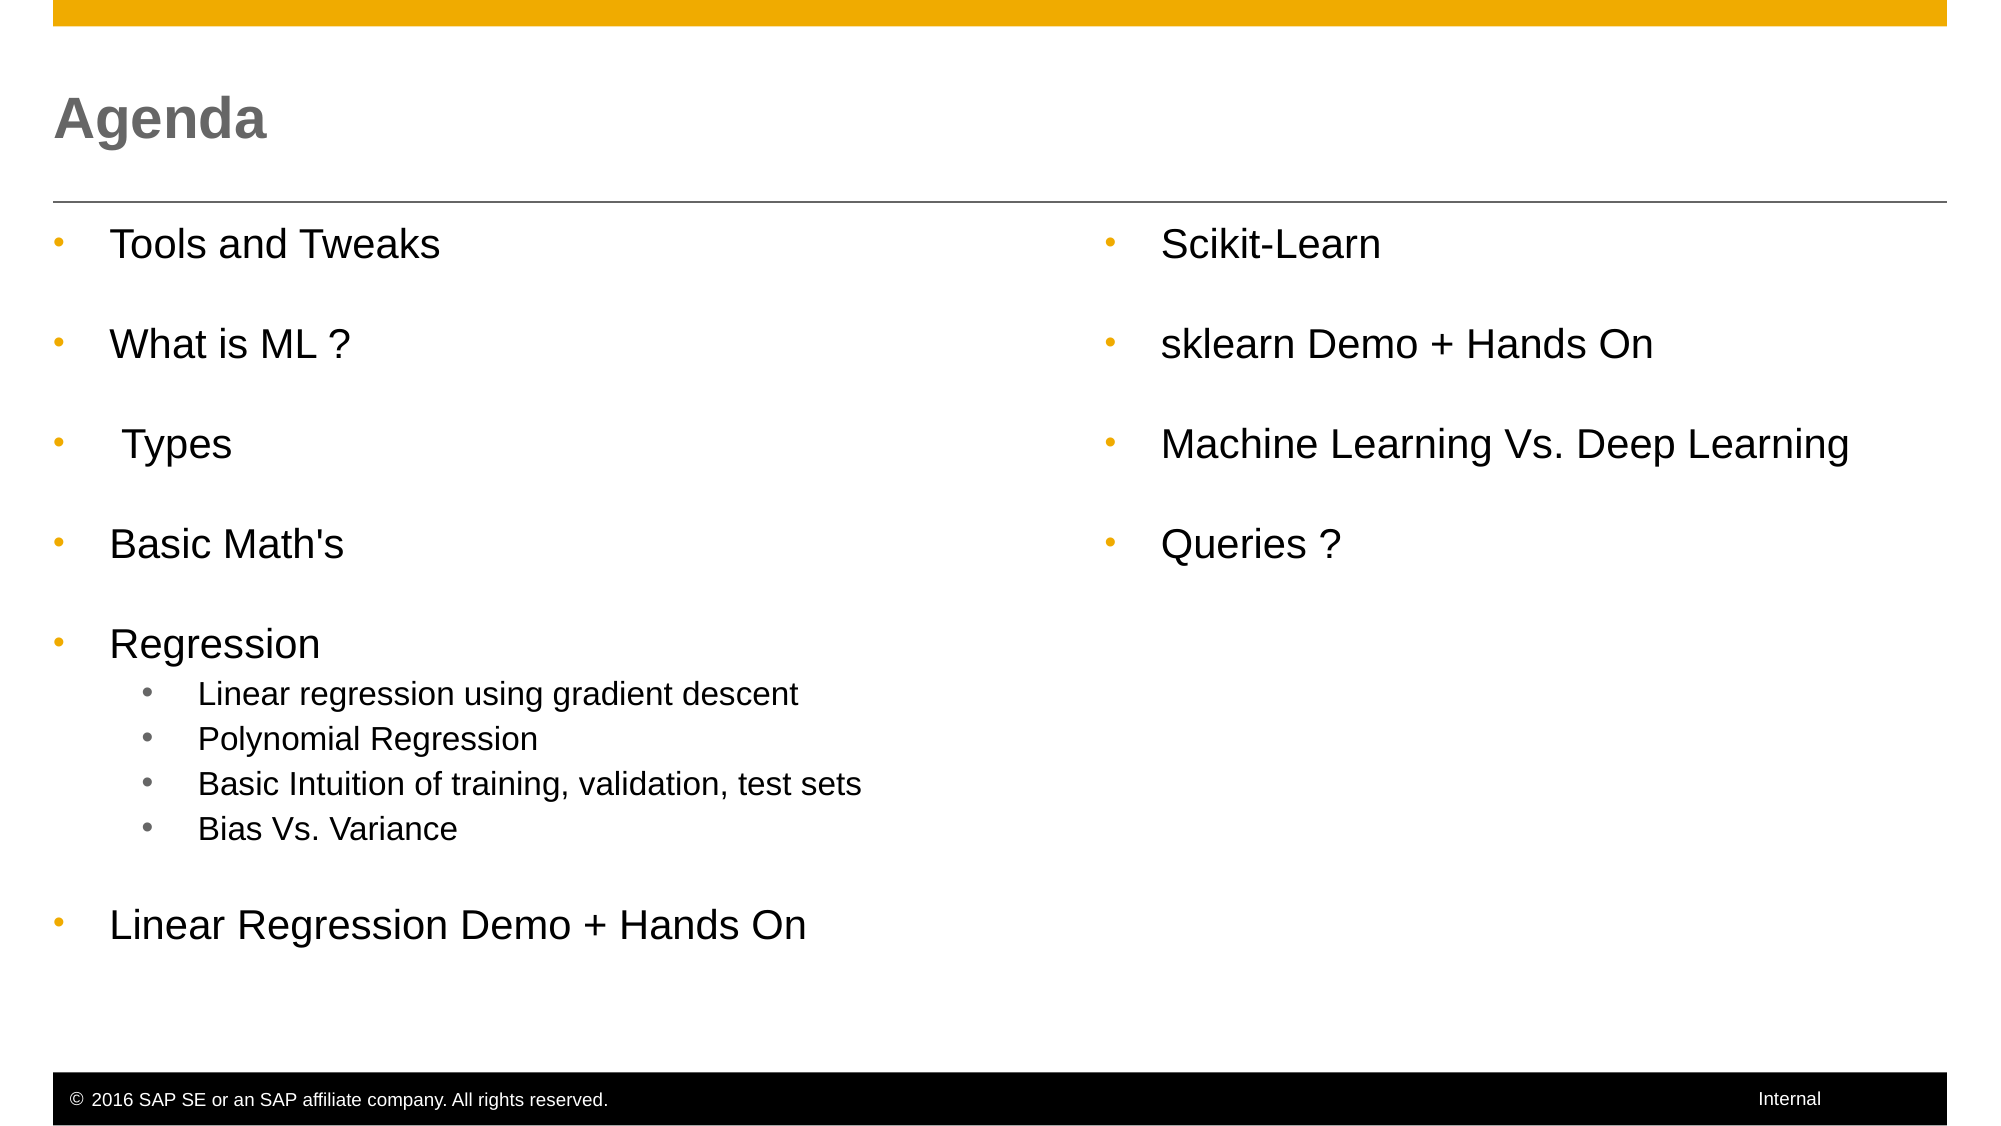

# Agenda
Tools and Tweaks
What is ML ?
 Types
Basic Math's
Regression
Linear regression using gradient descent
Polynomial Regression
Basic Intuition of training, validation, test sets
Bias Vs. Variance
Linear Regression Demo + Hands On
Scikit-Learn
sklearn Demo + Hands On
Machine Learning Vs. Deep Learning
Queries ?